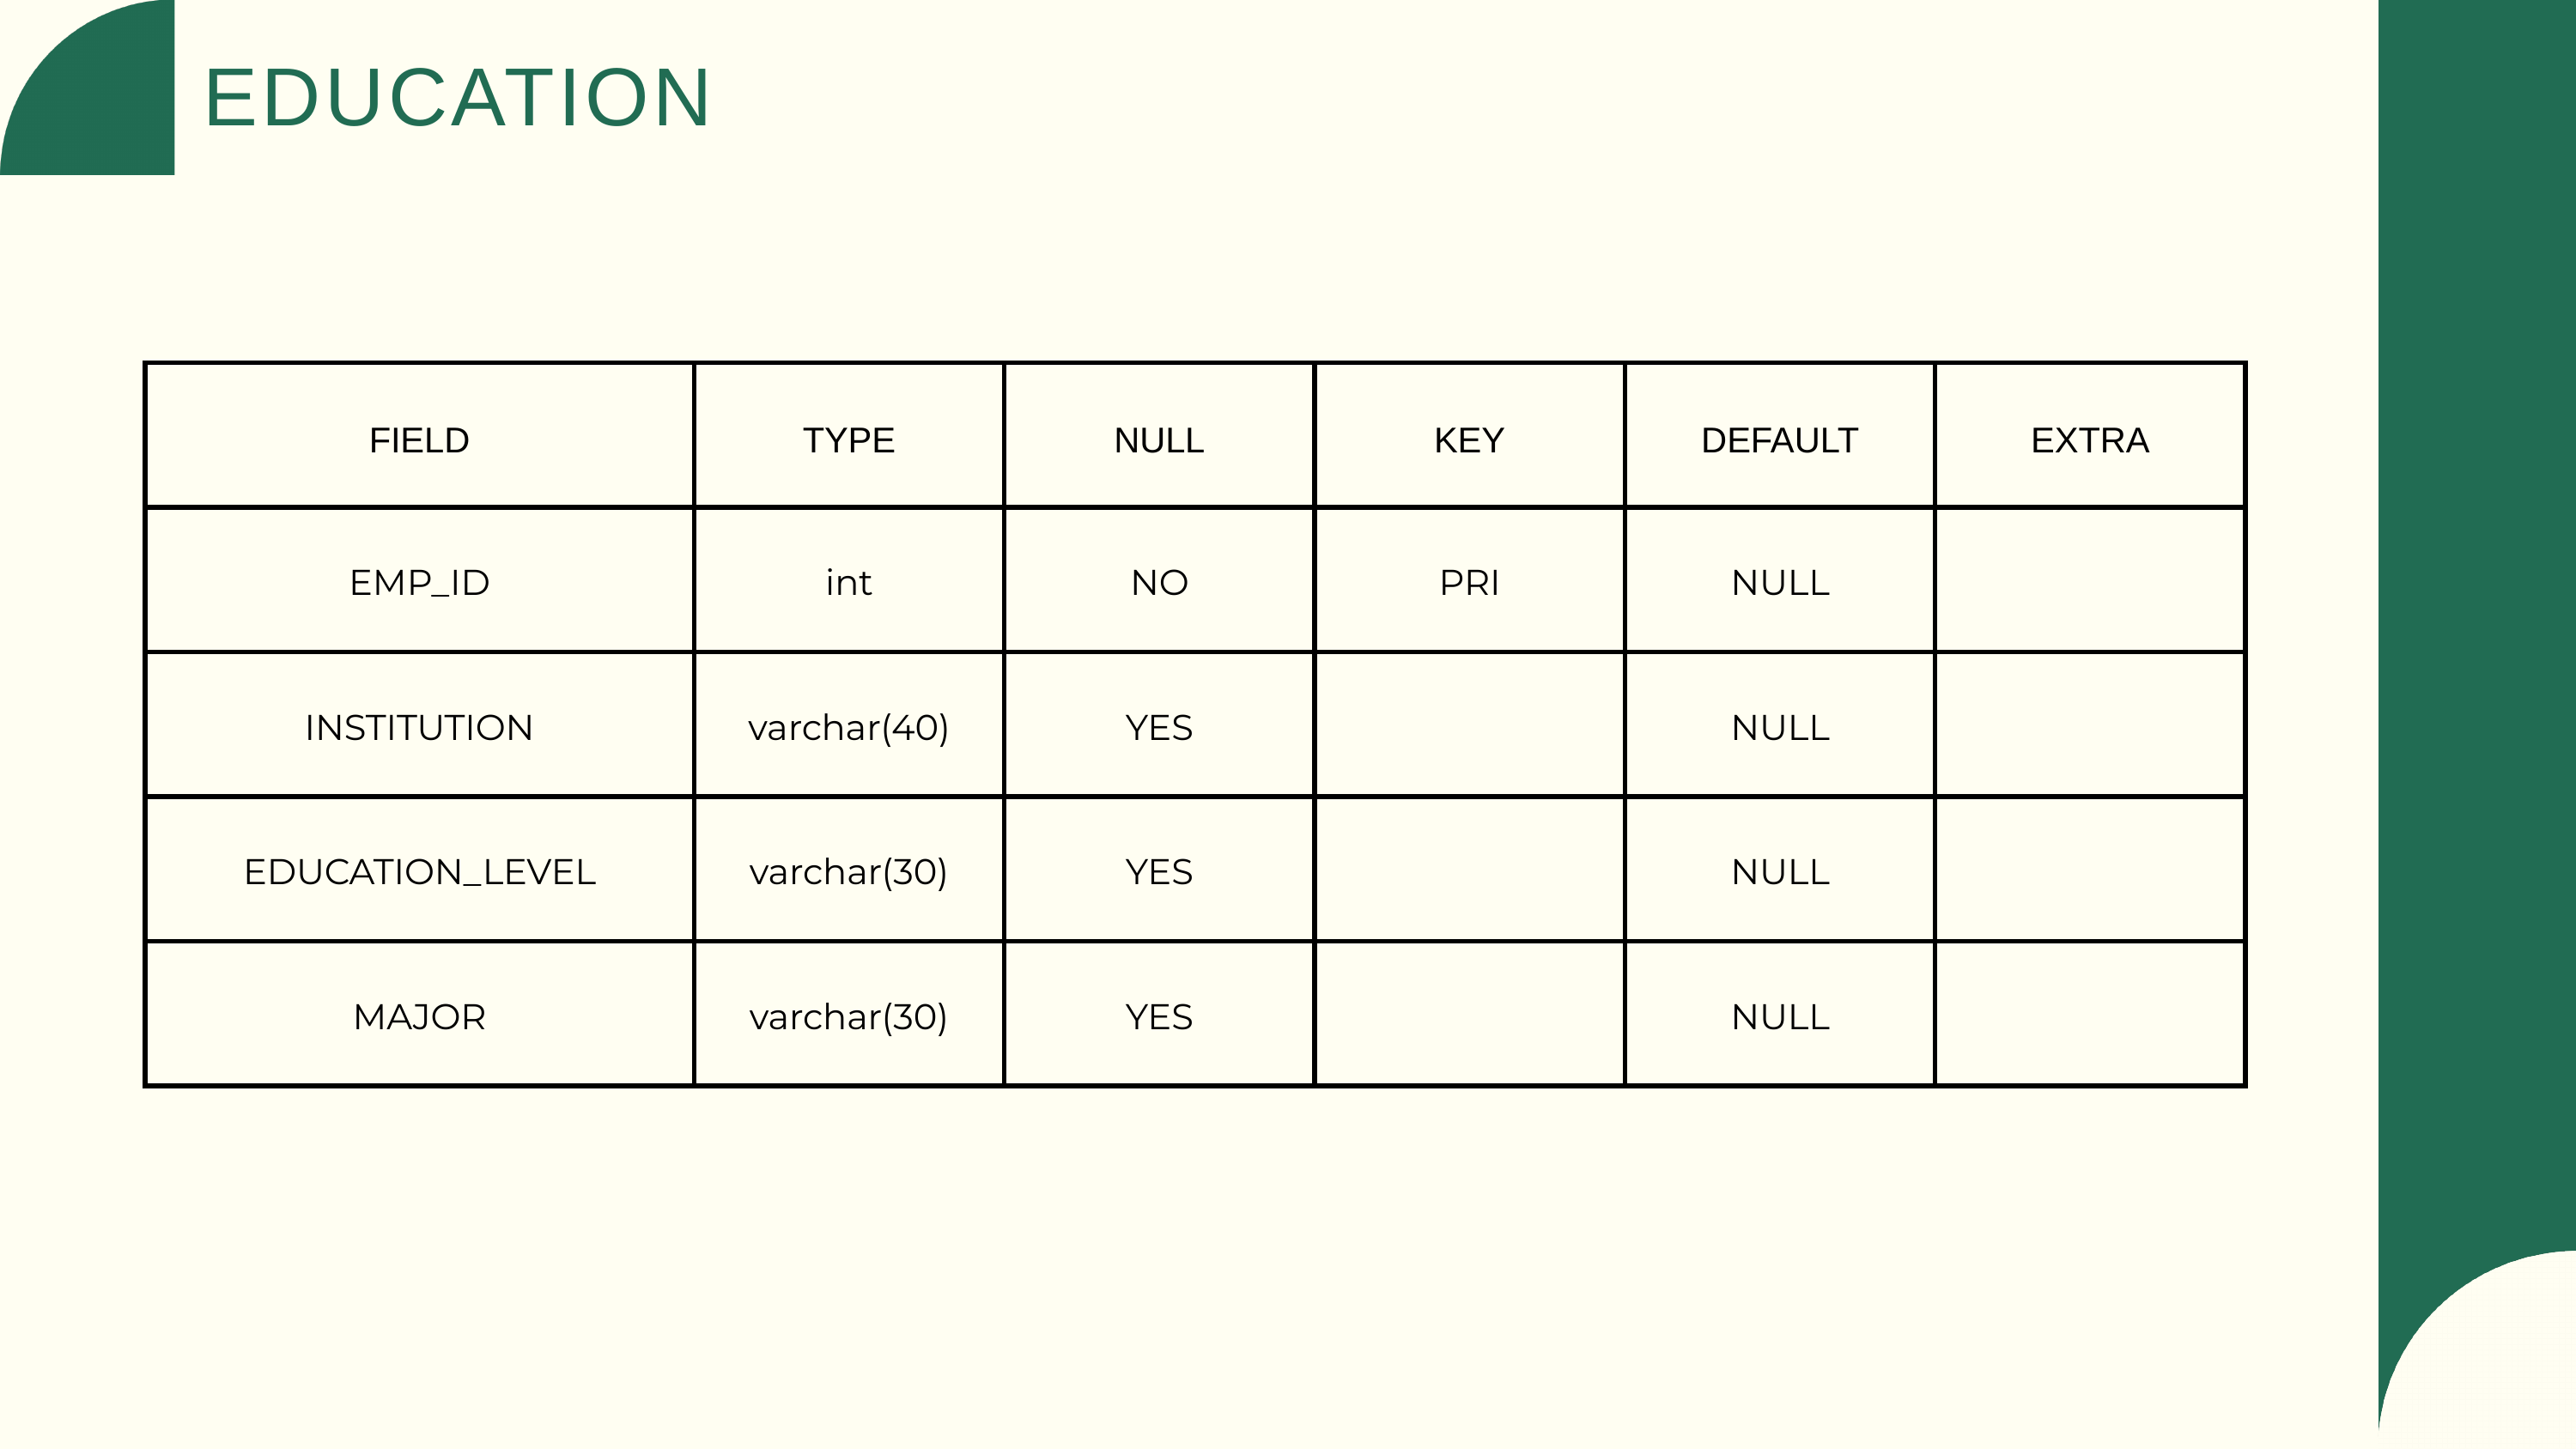

EDUCATION
| FIELD | TYPE | NULL | KEY | DEFAULT | EXTRA |
| --- | --- | --- | --- | --- | --- |
| EMP\_ID | int | NO | PRI | NULL |  |
| INSTITUTION | varchar(40) | YES |  | NULL |  |
| EDUCATION\_LEVEL | varchar(30) | YES |  | NULL |  |
| MAJOR | varchar(30) | YES |  | NULL |  |